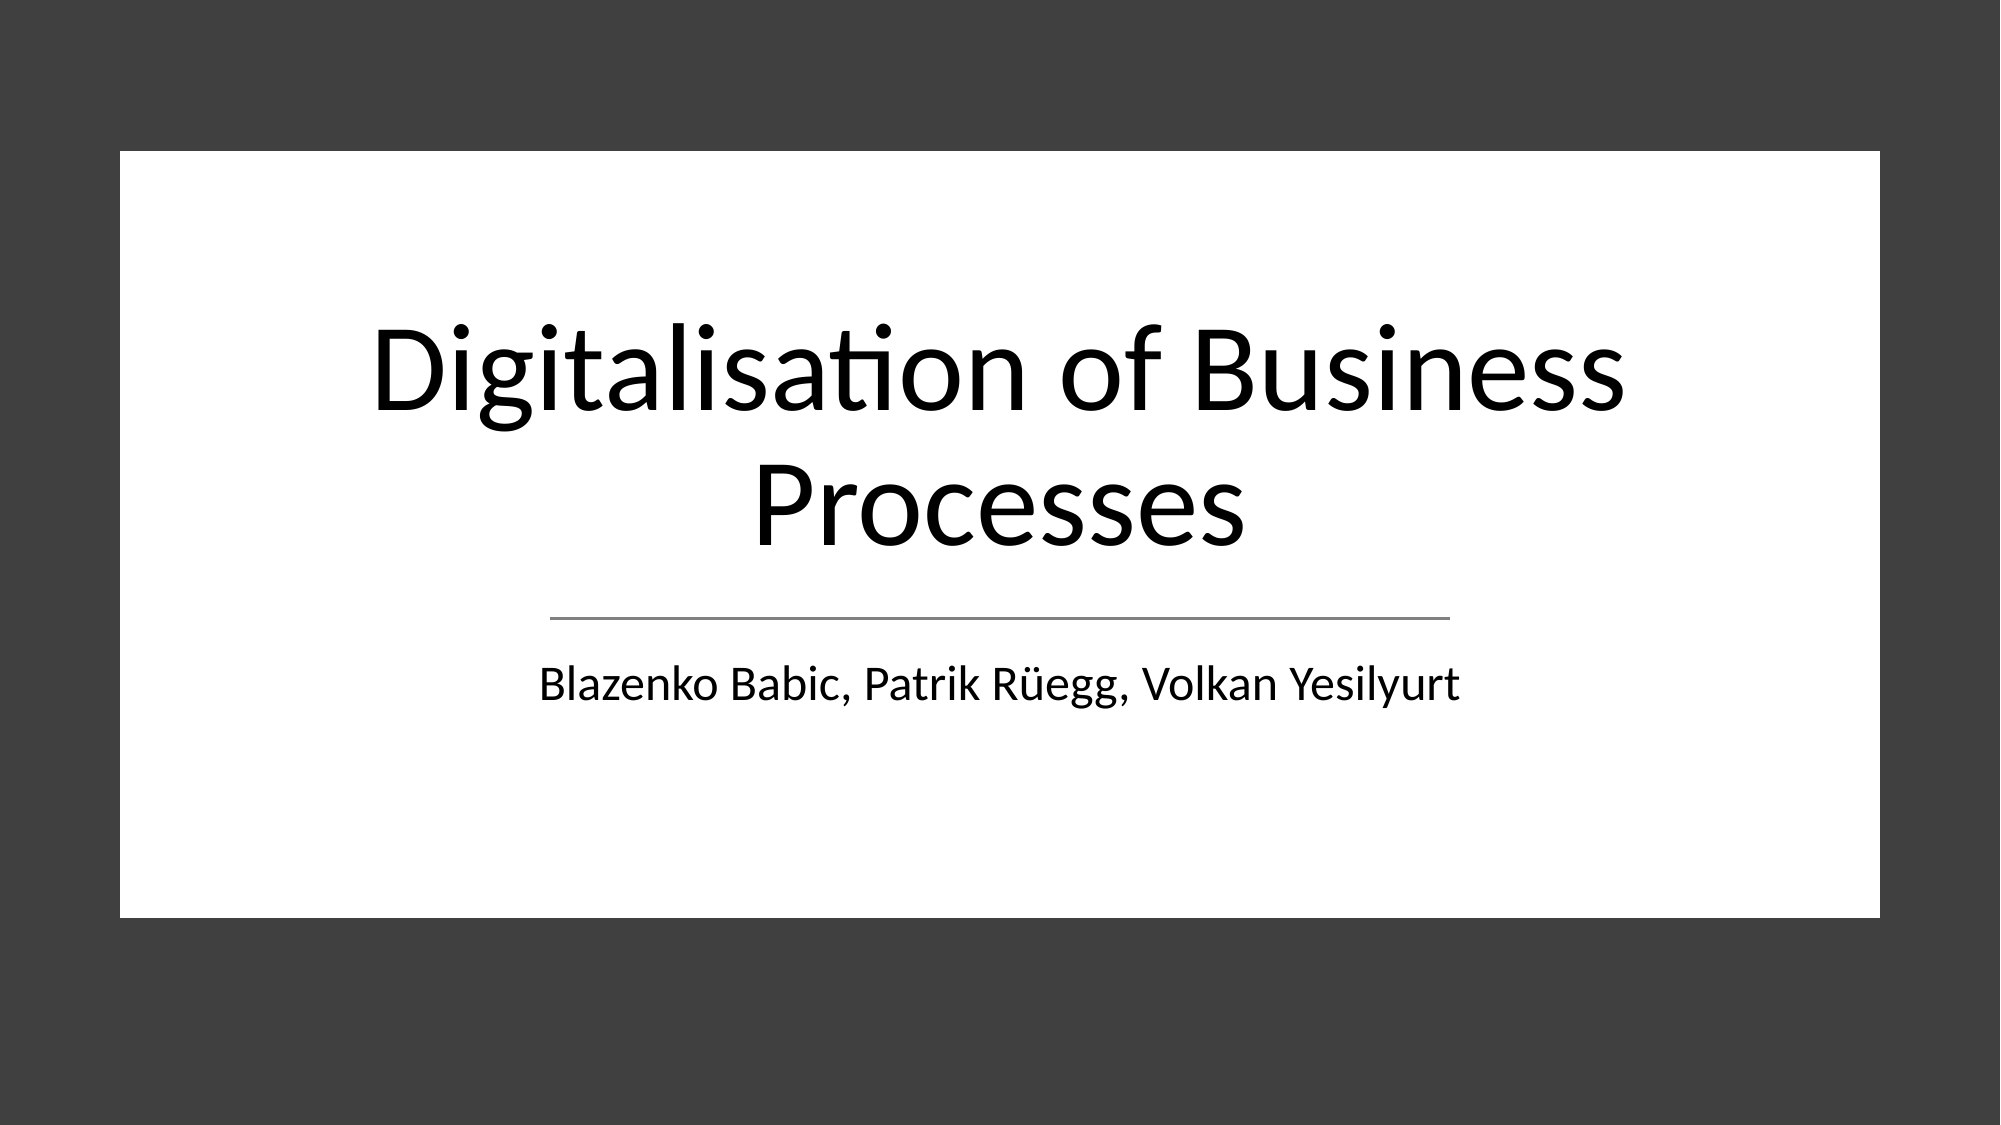

# Digitalisation of Business Processes
Blazenko Babic, Patrik Rüegg, Volkan Yesilyurt